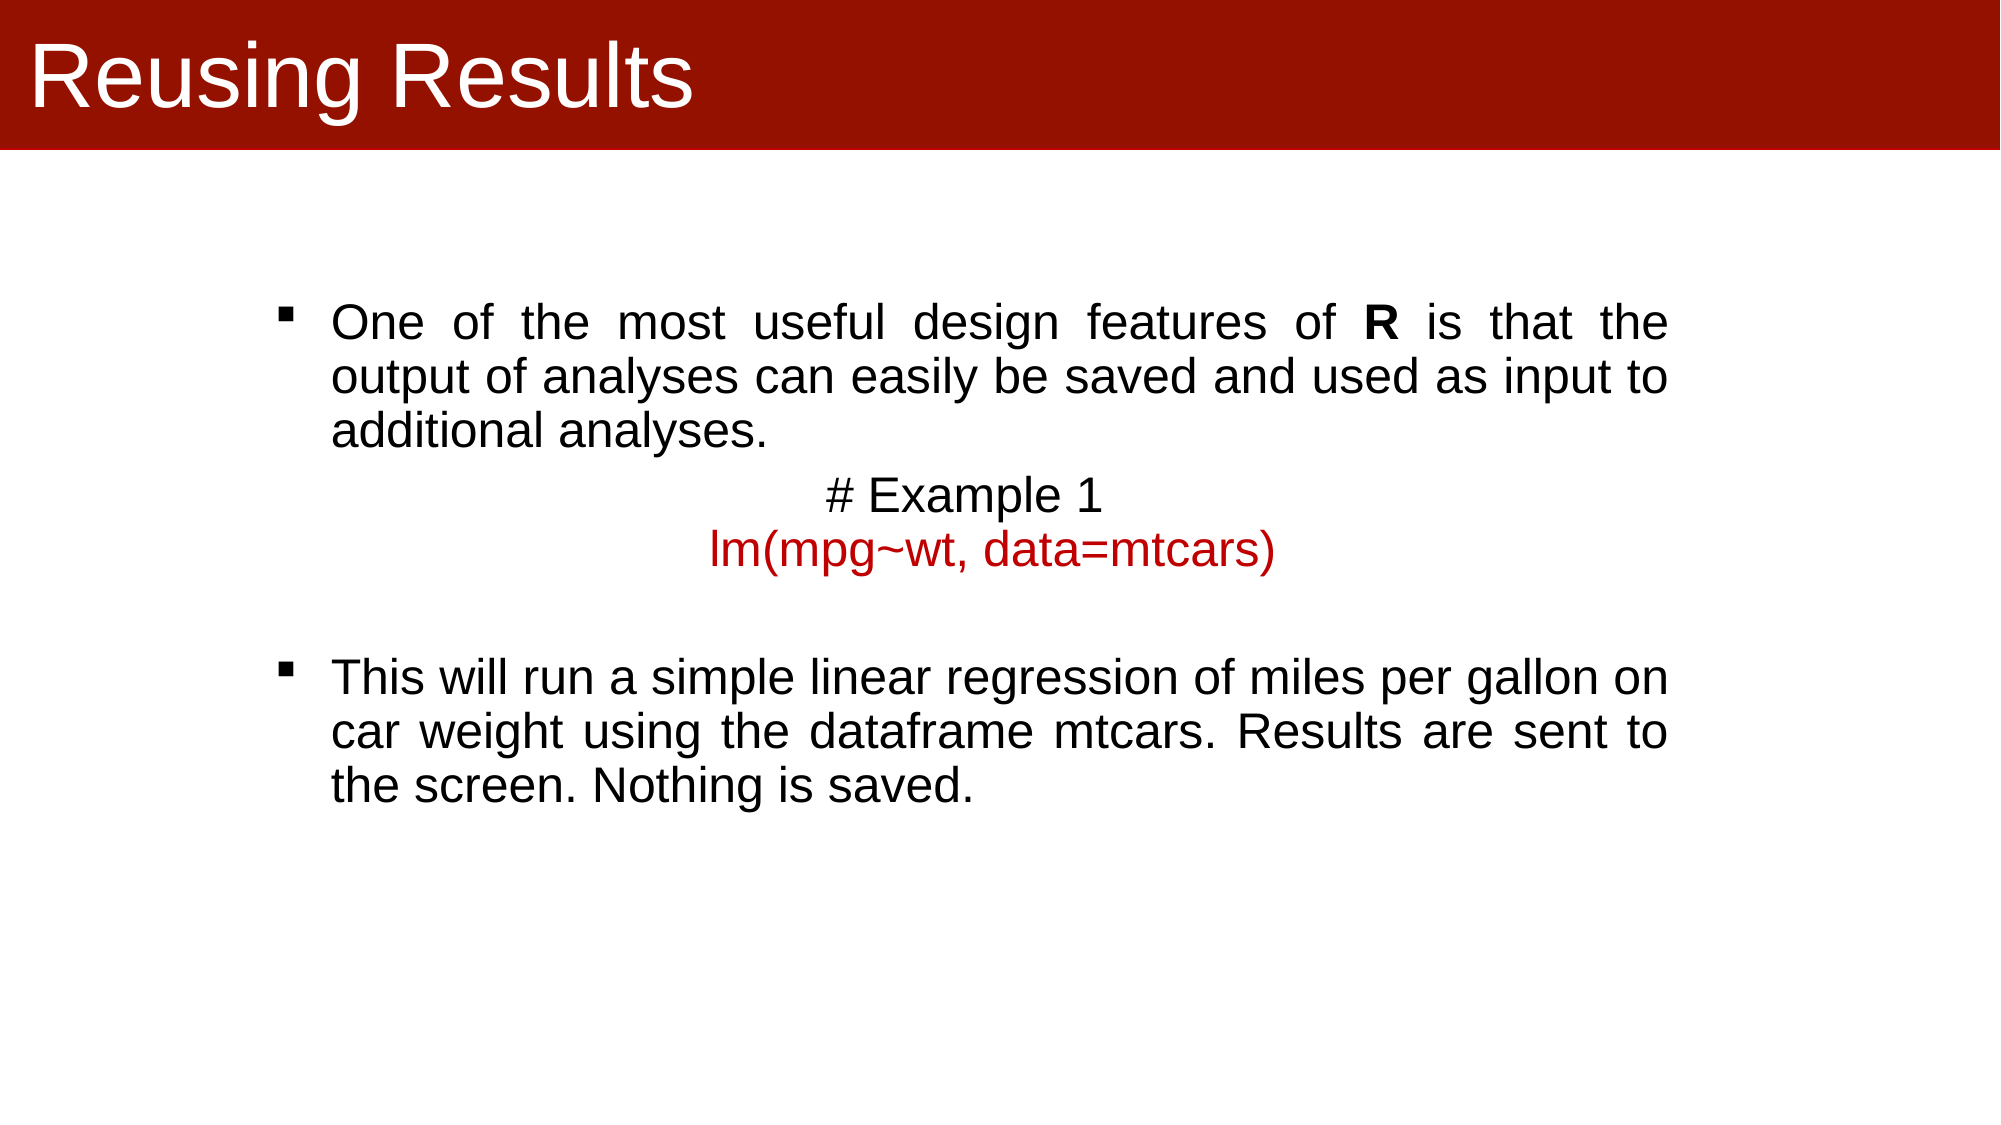

Reusing Results
One of the most useful design features of R is that the output of analyses can easily be saved and used as input to additional analyses.
# Example 1 lm(mpg~wt, data=mtcars)

This will run a simple linear regression of miles per gallon on car weight using the dataframe mtcars. Results are sent to the screen. Nothing is saved.